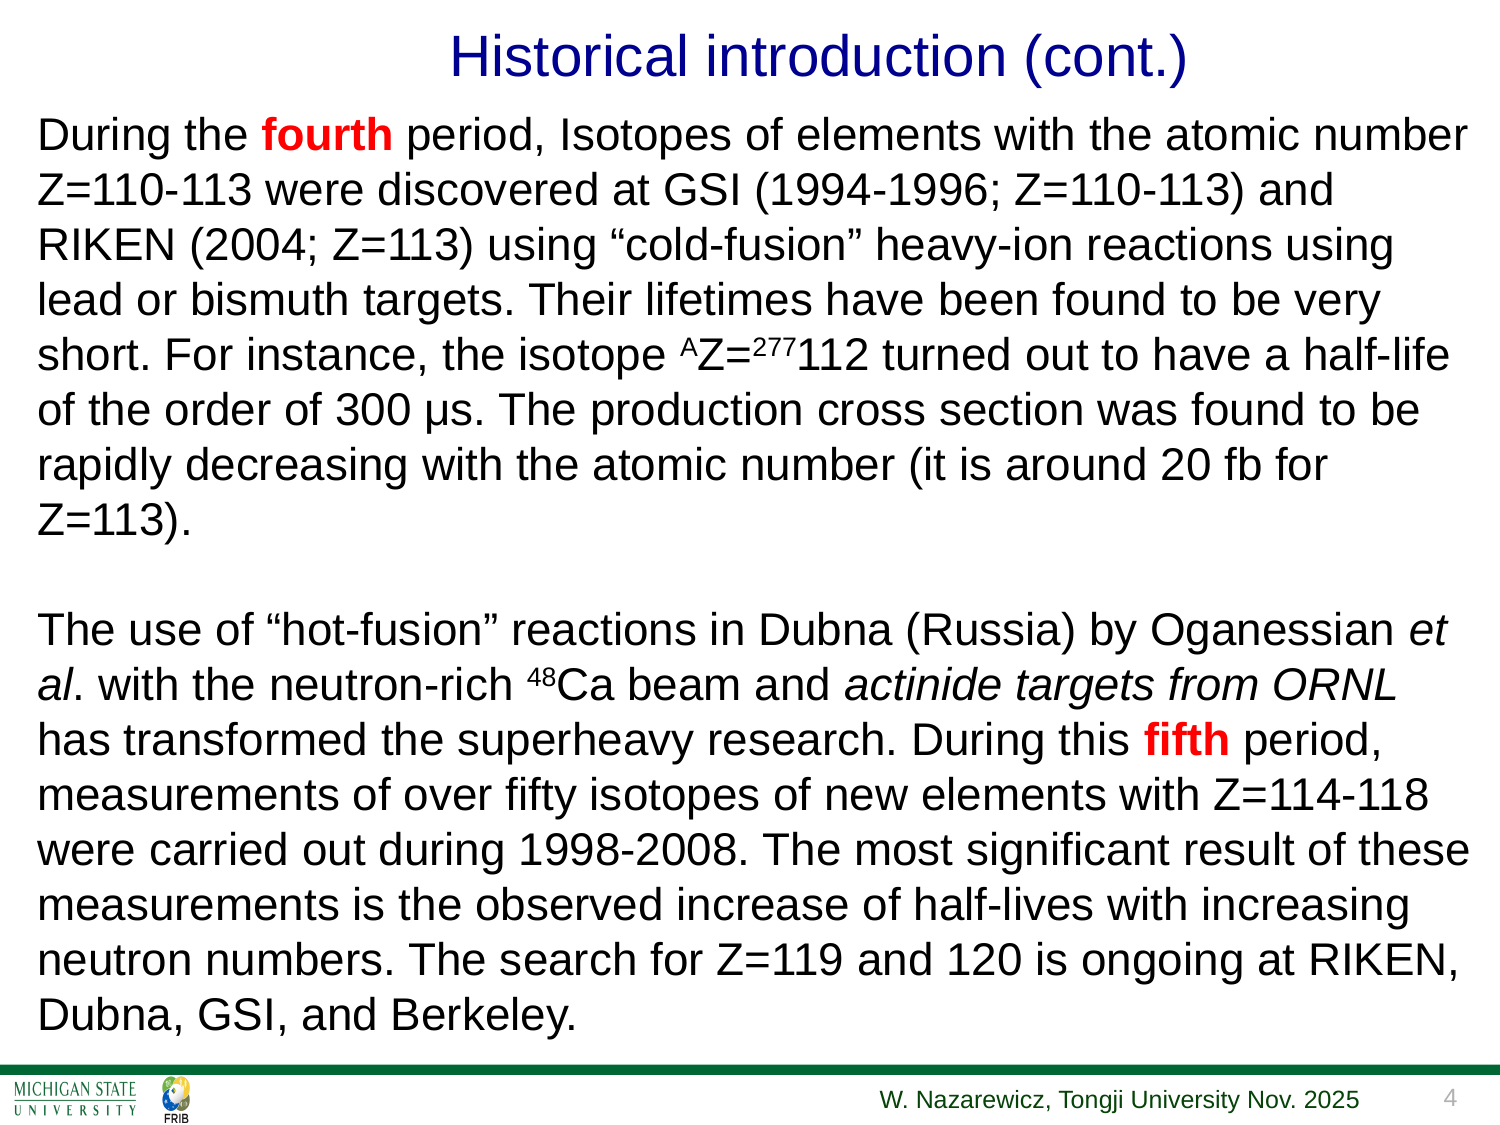

Historical introduction (cont.)
During the fourth period, Isotopes of elements with the atomic number Z=110-113 were discovered at GSI (1994-1996; Z=110-113) and RIKEN (2004; Z=113) using “cold-fusion” heavy-ion reactions using lead or bismuth targets. Their lifetimes have been found to be very short. For instance, the isotope AZ=277112 turned out to have a half-life of the order of 300 μs. The production cross section was found to be rapidly decreasing with the atomic number (it is around 20 fb for Z=113).

The use of “hot-fusion” reactions in Dubna (Russia) by Oganessian et al. with the neutron-rich 48Ca beam and actinide targets from ORNL  has transformed the superheavy research. During this fifth period, measurements of over fifty isotopes of new elements with Z=114-118 were carried out during 1998-2008. The most significant result of these measurements is the observed increase of half-lives with increasing neutron numbers. The search for Z=119 and 120 is ongoing at RIKEN, Dubna, GSI, and Berkeley.
W. Nazarewicz, Tongji University Nov. 2025
4